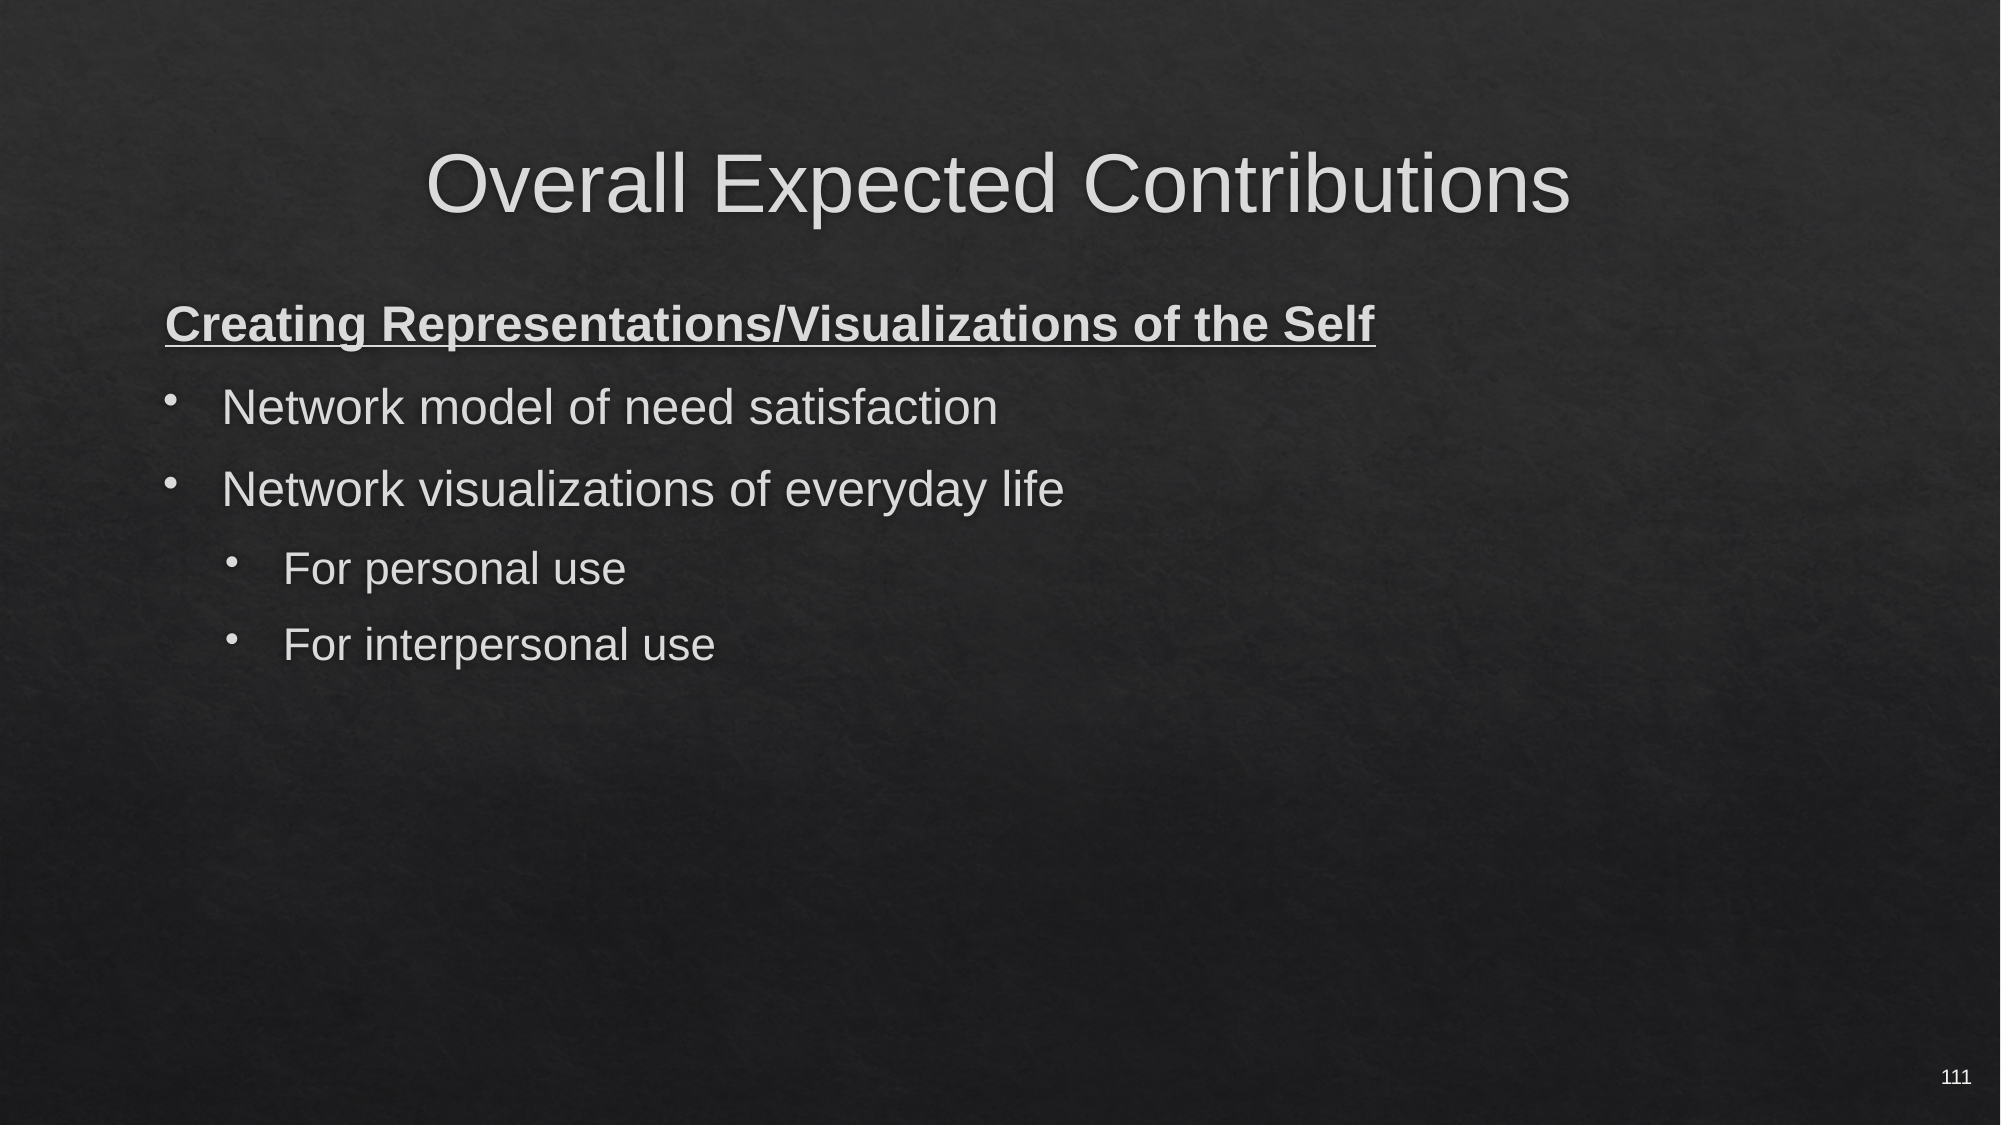

# Overall Expected Contributions
Creating Representations/Visualizations of the Self
Network model of need satisfaction
Network visualizations of everyday life
For personal use
For interpersonal use

111